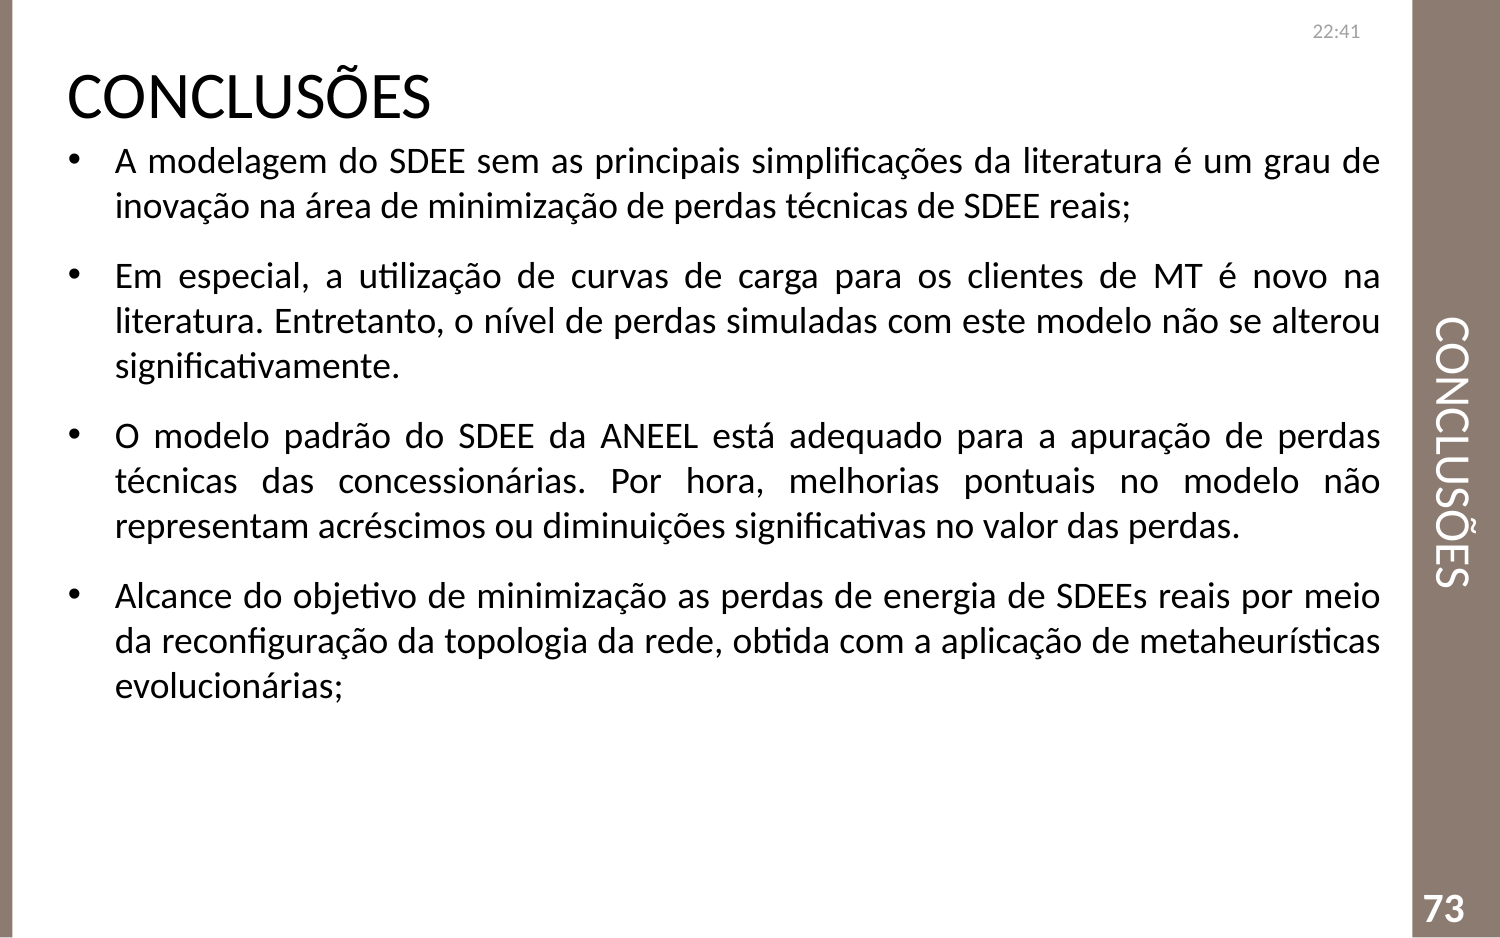

Conclusões
22:41
# Conclusões
A modelagem do SDEE sem as principais simplificações da literatura é um grau de inovação na área de minimização de perdas técnicas de SDEE reais;
Em especial, a utilização de curvas de carga para os clientes de MT é novo na literatura. Entretanto, o nível de perdas simuladas com este modelo não se alterou significativamente.
O modelo padrão do SDEE da ANEEL está adequado para a apuração de perdas técnicas das concessionárias. Por hora, melhorias pontuais no modelo não representam acréscimos ou diminuições significativas no valor das perdas.
Alcance do objetivo de minimização as perdas de energia de SDEEs reais por meio da reconfiguração da topologia da rede, obtida com a aplicação de metaheurísticas evolucionárias;
73